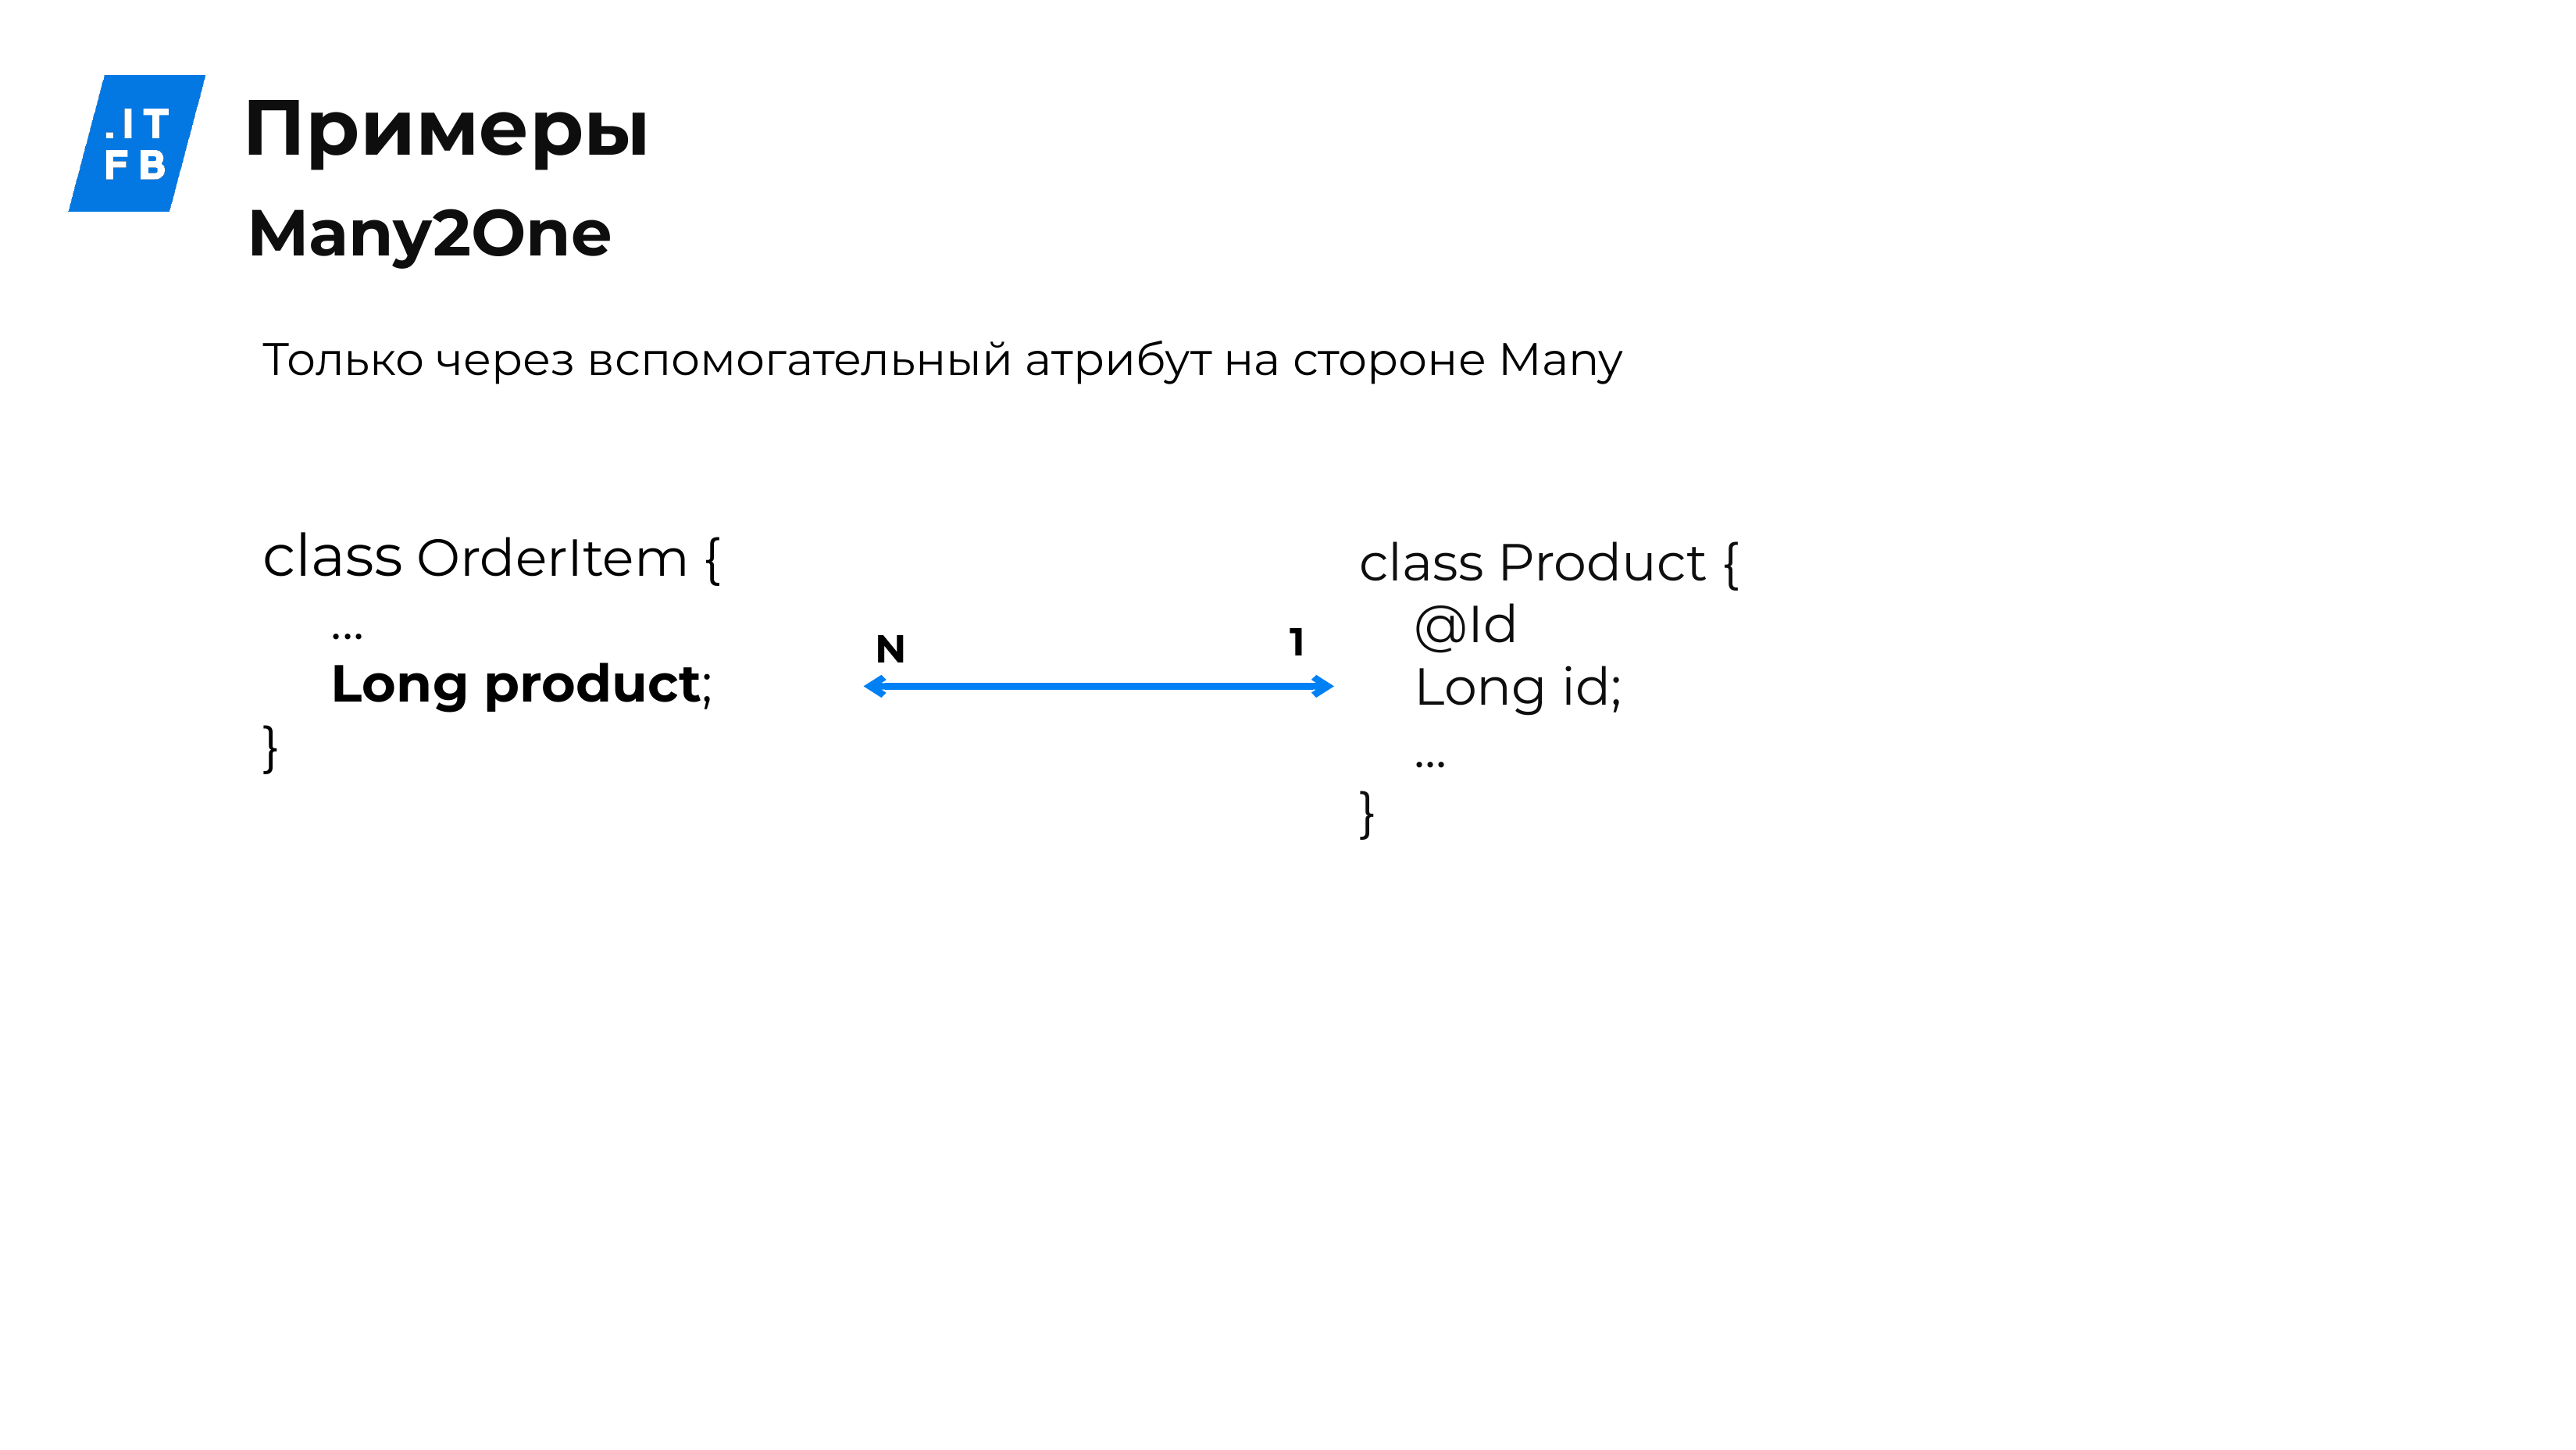

# Примеры
Many2One
Только через вспомогательный атрибут на стороне Many
class OrderItem {
     ...
     Long product;
}
class Product {
    @Id
    Long id;
    ...
}
1
N